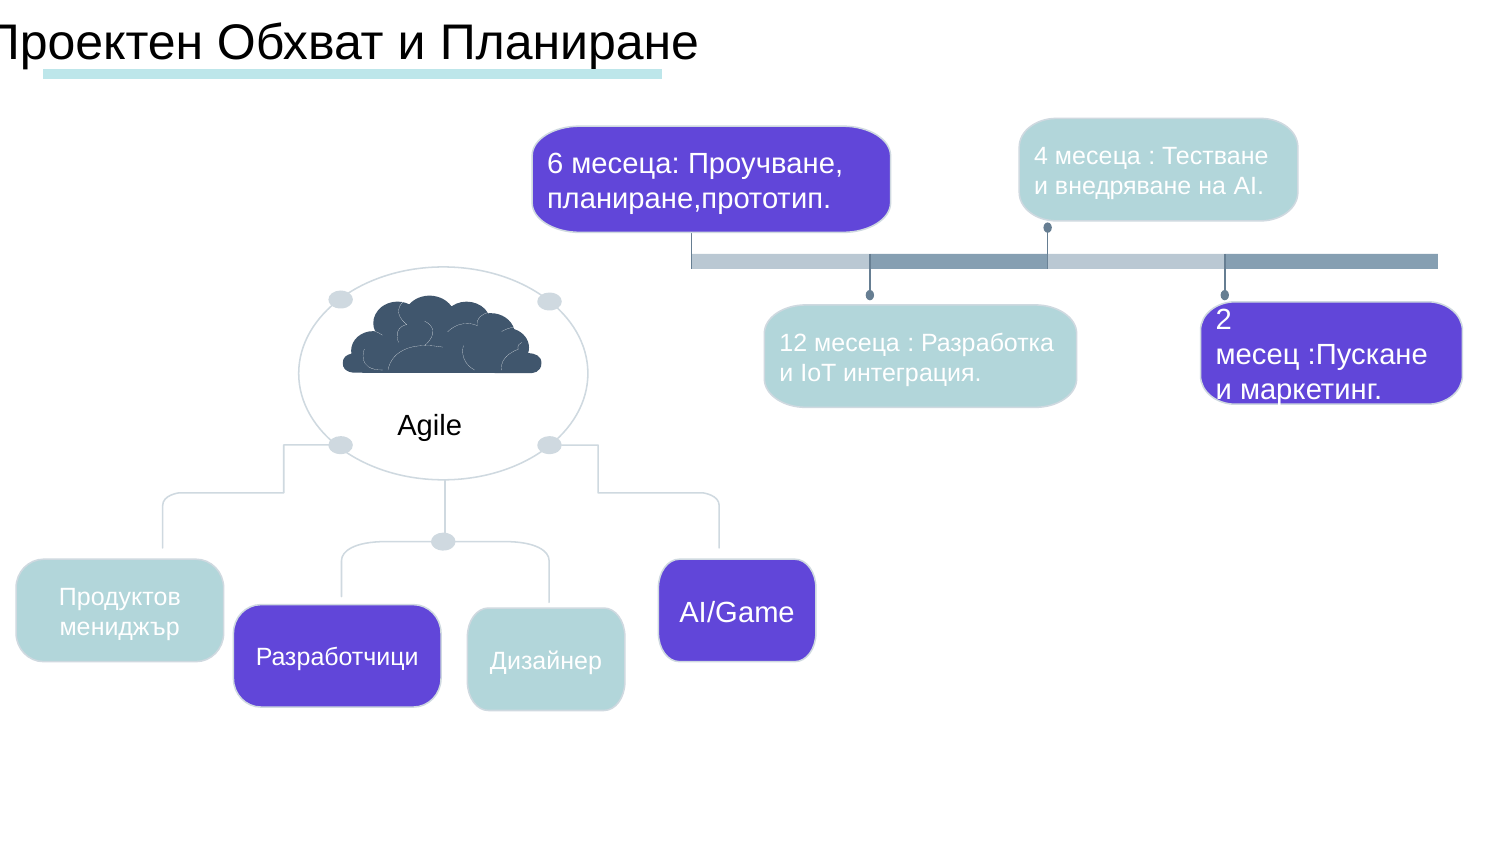

Проектен Обхват и Планиране
Продуктов мениджър

Разработчици

Дизайнер

AI/Game

4 месеца : Тестване и внедряване на AI.
6 месеца: Проучване, планиране,прототип.

2 месец :Пускане и маркетинг.
12 месеца : Разработка и IoT интеграция.
Agile